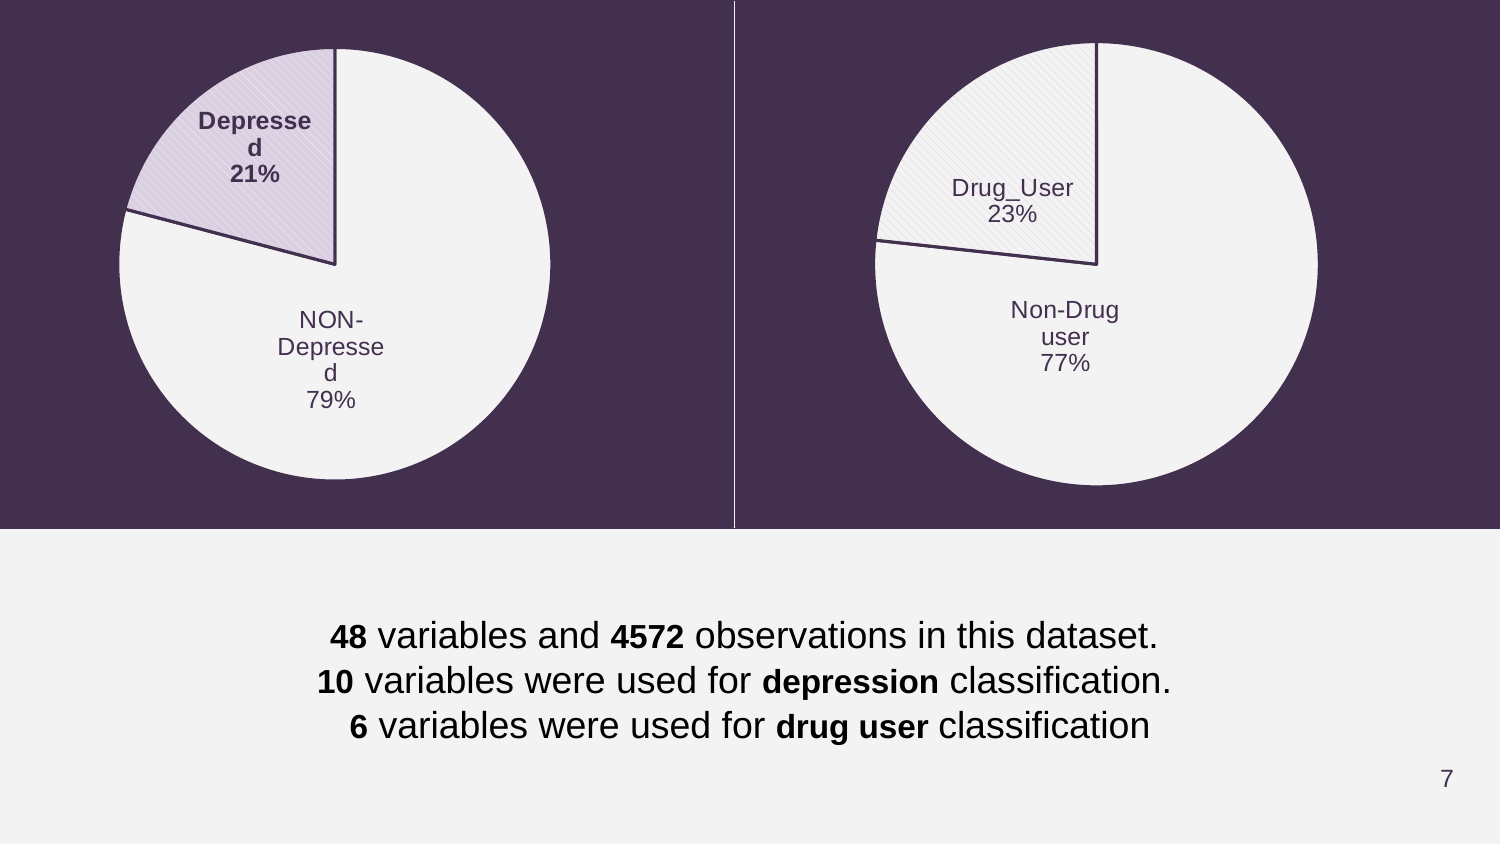

### Chart

| Category | Total |
|---|---|
| 0 | 3508.0 |
| 1 | 1064.0 |

### Chart

| Category | Total |
|---|---|
| 0 | 3616.0 |
| 1 | 956.0 |
48 variables and 4572 observations in this dataset.
10 variables were used for depression classification.
6 variables were used for drug user classification
7